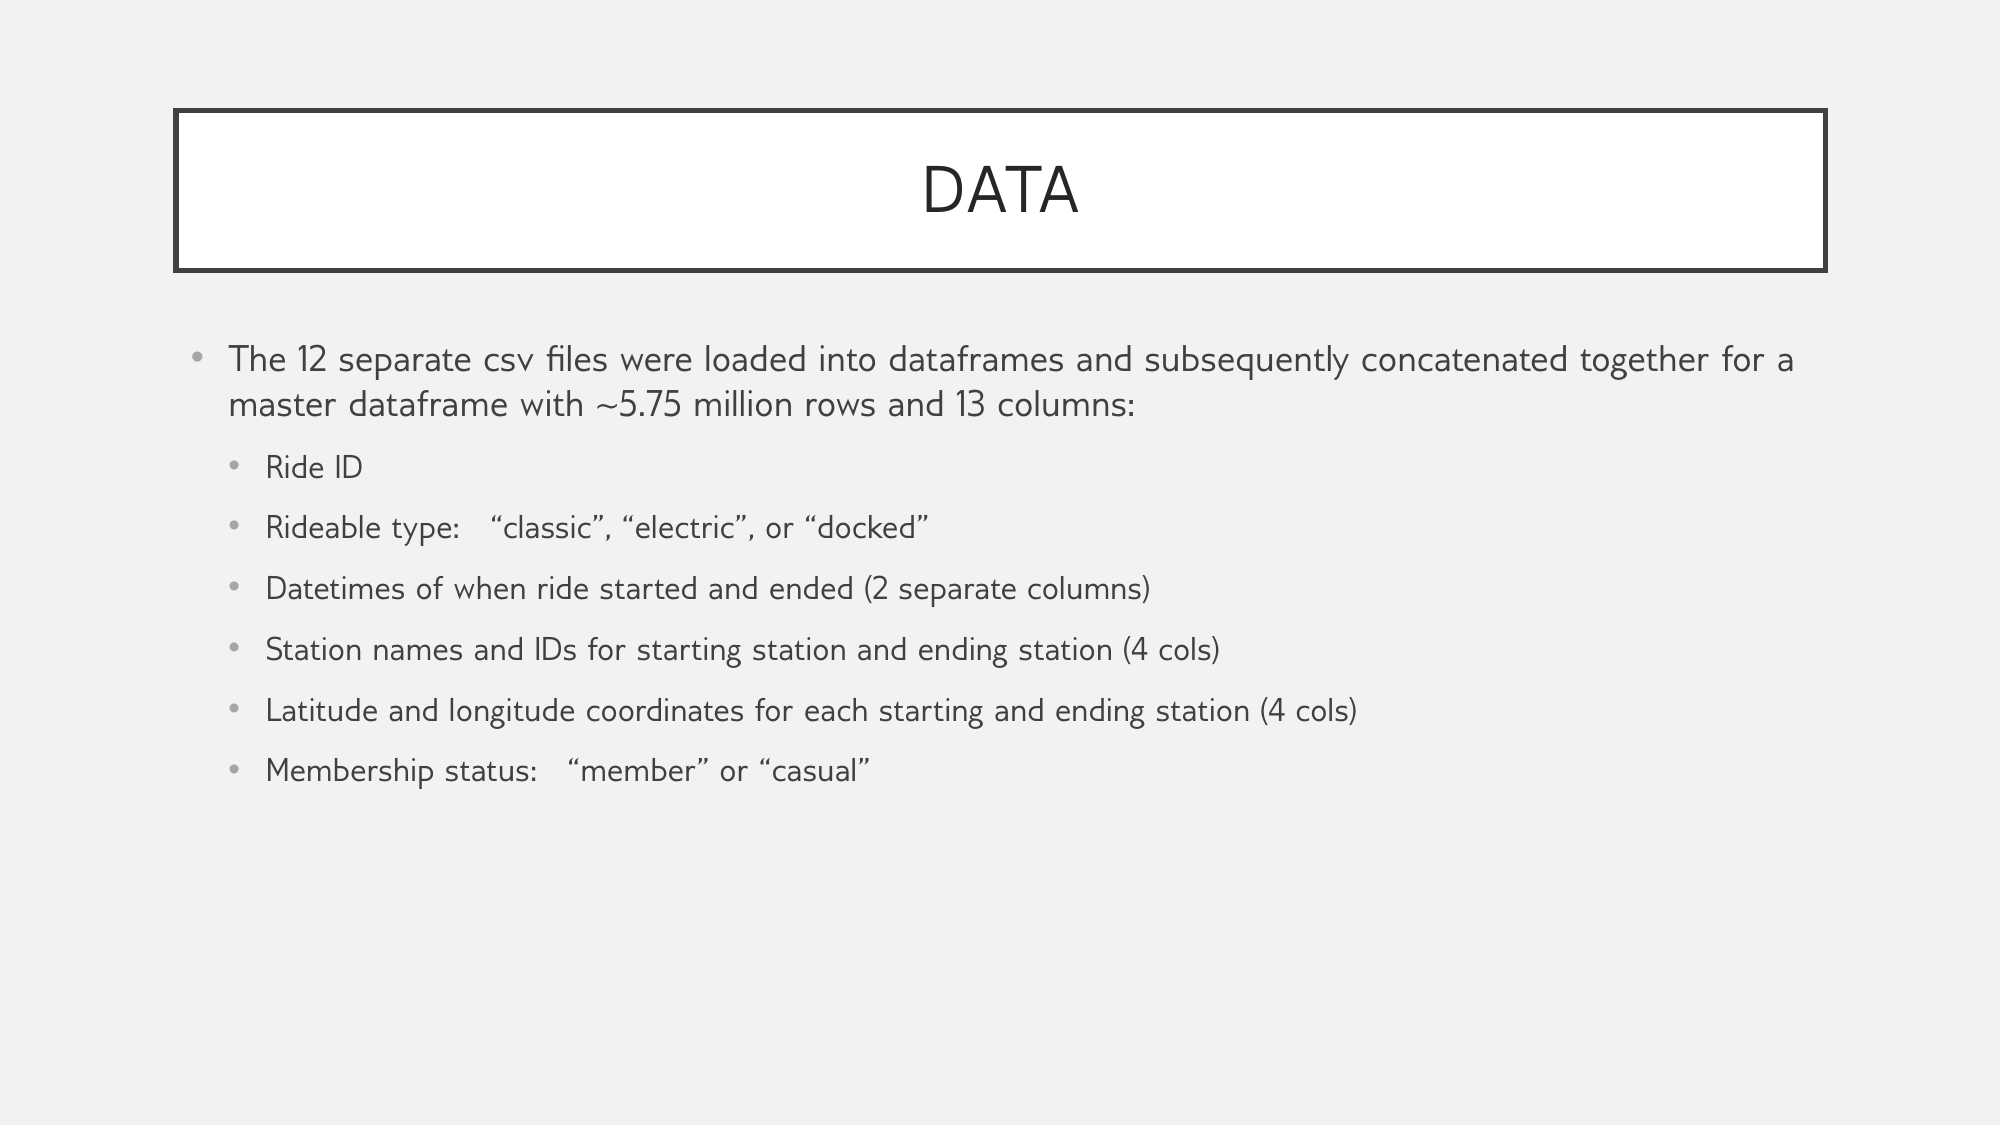

# Data
The 12 separate csv files were loaded into dataframes and subsequently concatenated together for a master dataframe with ~5.75 million rows and 13 columns:
Ride ID
Rideable type:   “classic”, “electric”, or “docked”
Datetimes of when ride started and ended (2 separate columns)
Station names and IDs for starting station and ending station (4 cols)
Latitude and longitude coordinates for each starting and ending station (4 cols)
Membership status:   “member” or “casual”